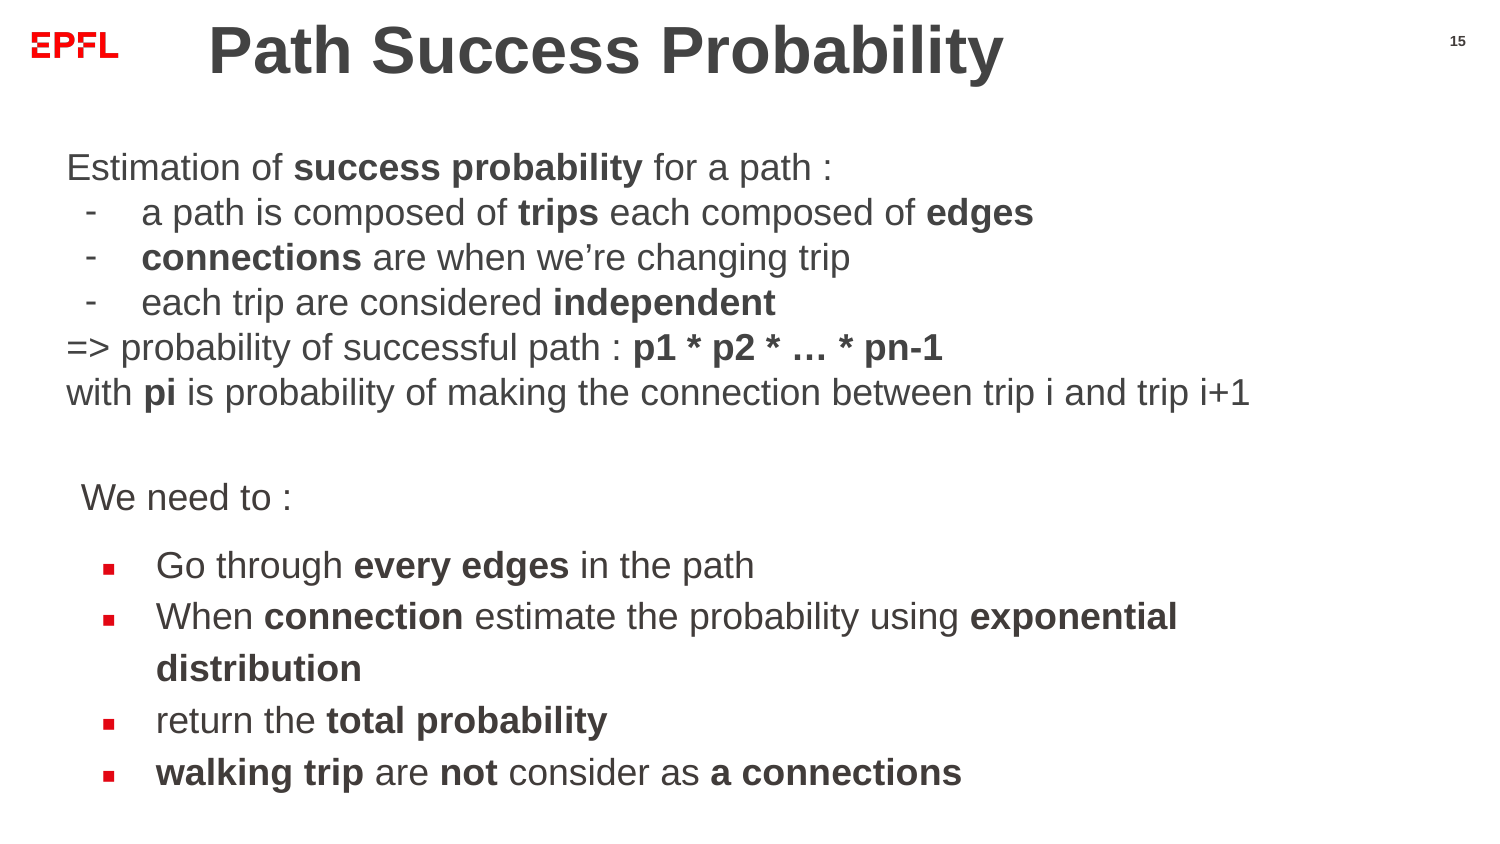

# Path Success Probability
15
Estimation of success probability for a path :
a path is composed of trips each composed of edges
connections are when we’re changing trip
each trip are considered independent
=> probability of successful path : p1 * p2 * … * pn-1
with pi is probability of making the connection between trip i and trip i+1
We need to :
Go through every edges in the path
When connection estimate the probability using exponential distribution
return the total probability
walking trip are not consider as a connections